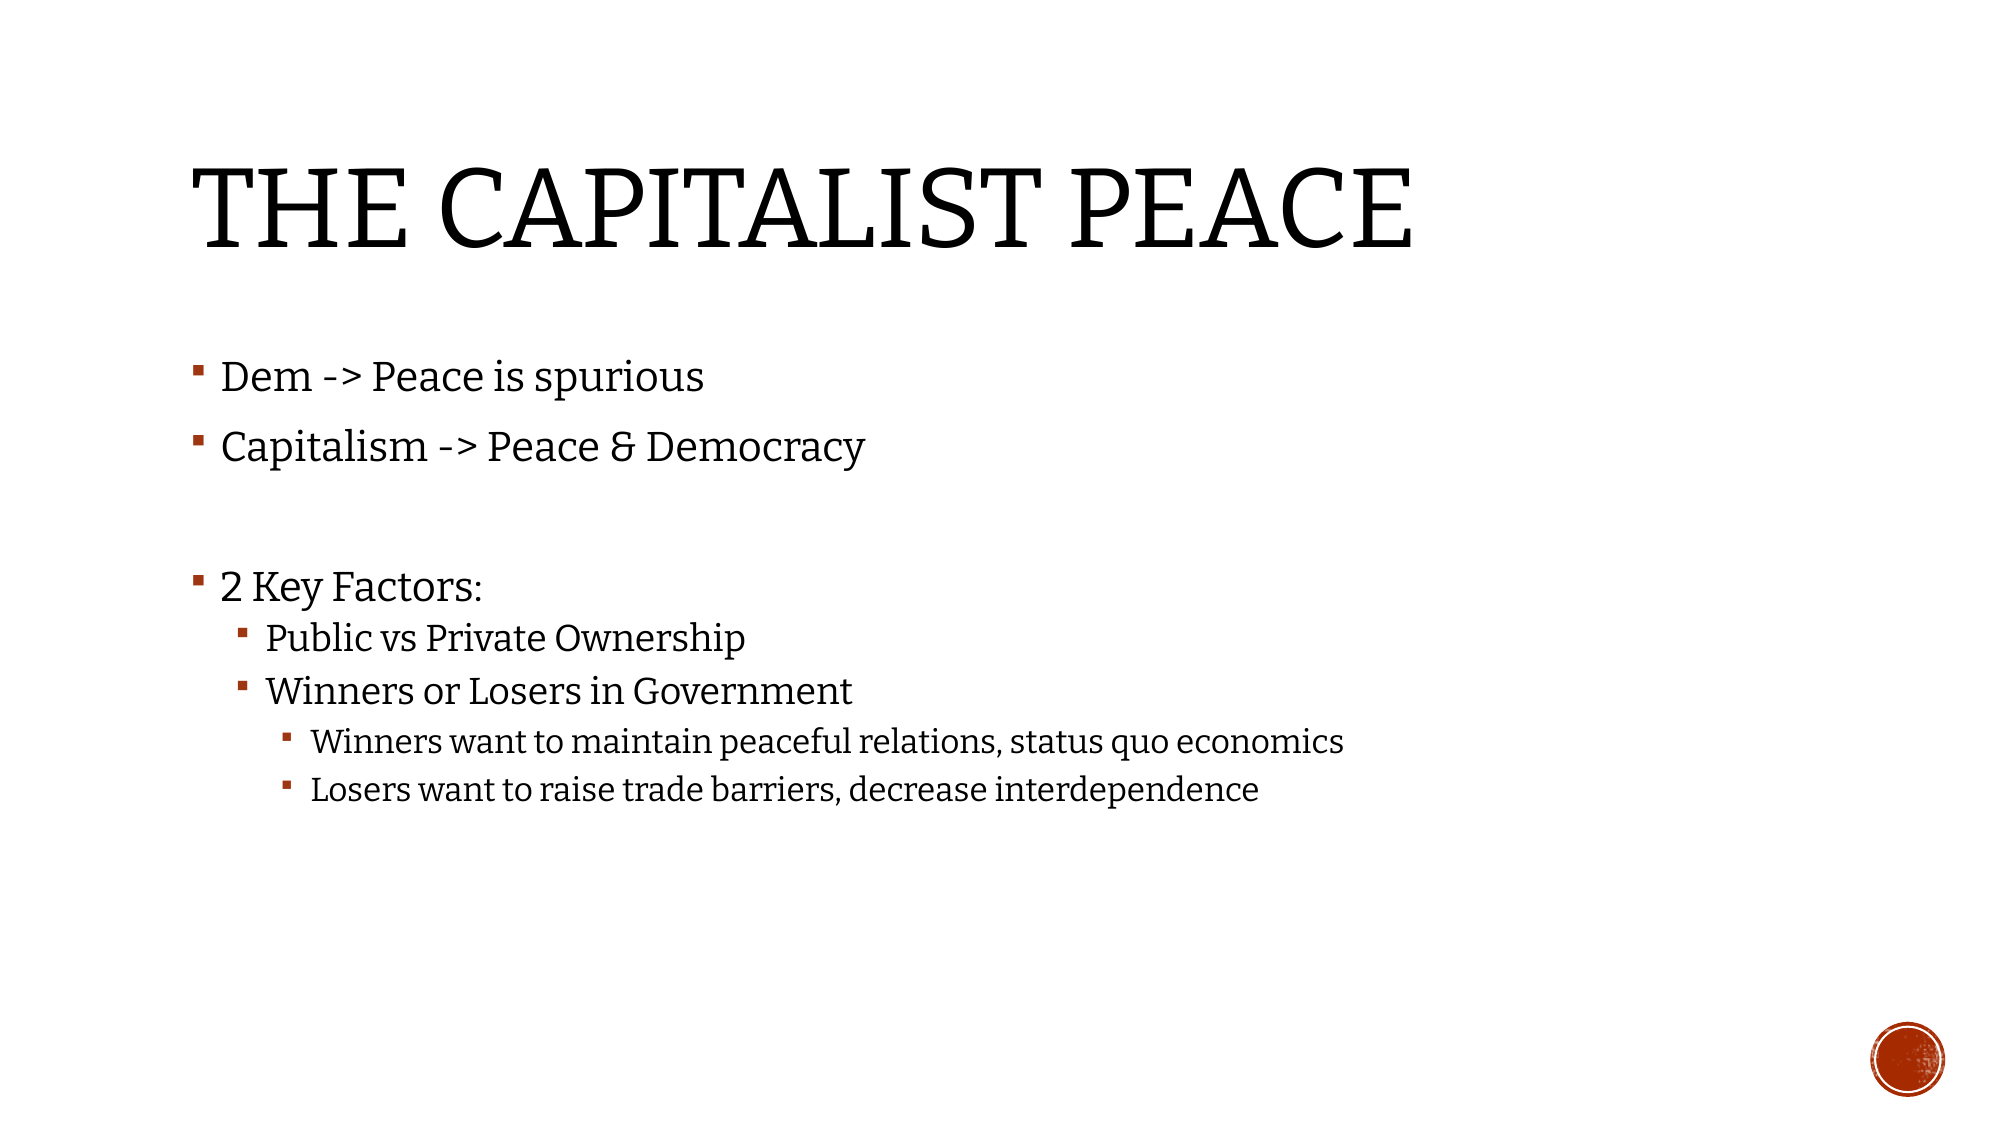

# The Capitalist Peace
Dem -> Peace is spurious
Capitalism -> Peace & Democracy

2 Key Factors:
Public vs Private Ownership
Winners or Losers in Government
Winners want to maintain peaceful relations, status quo economics
Losers want to raise trade barriers, decrease interdependence